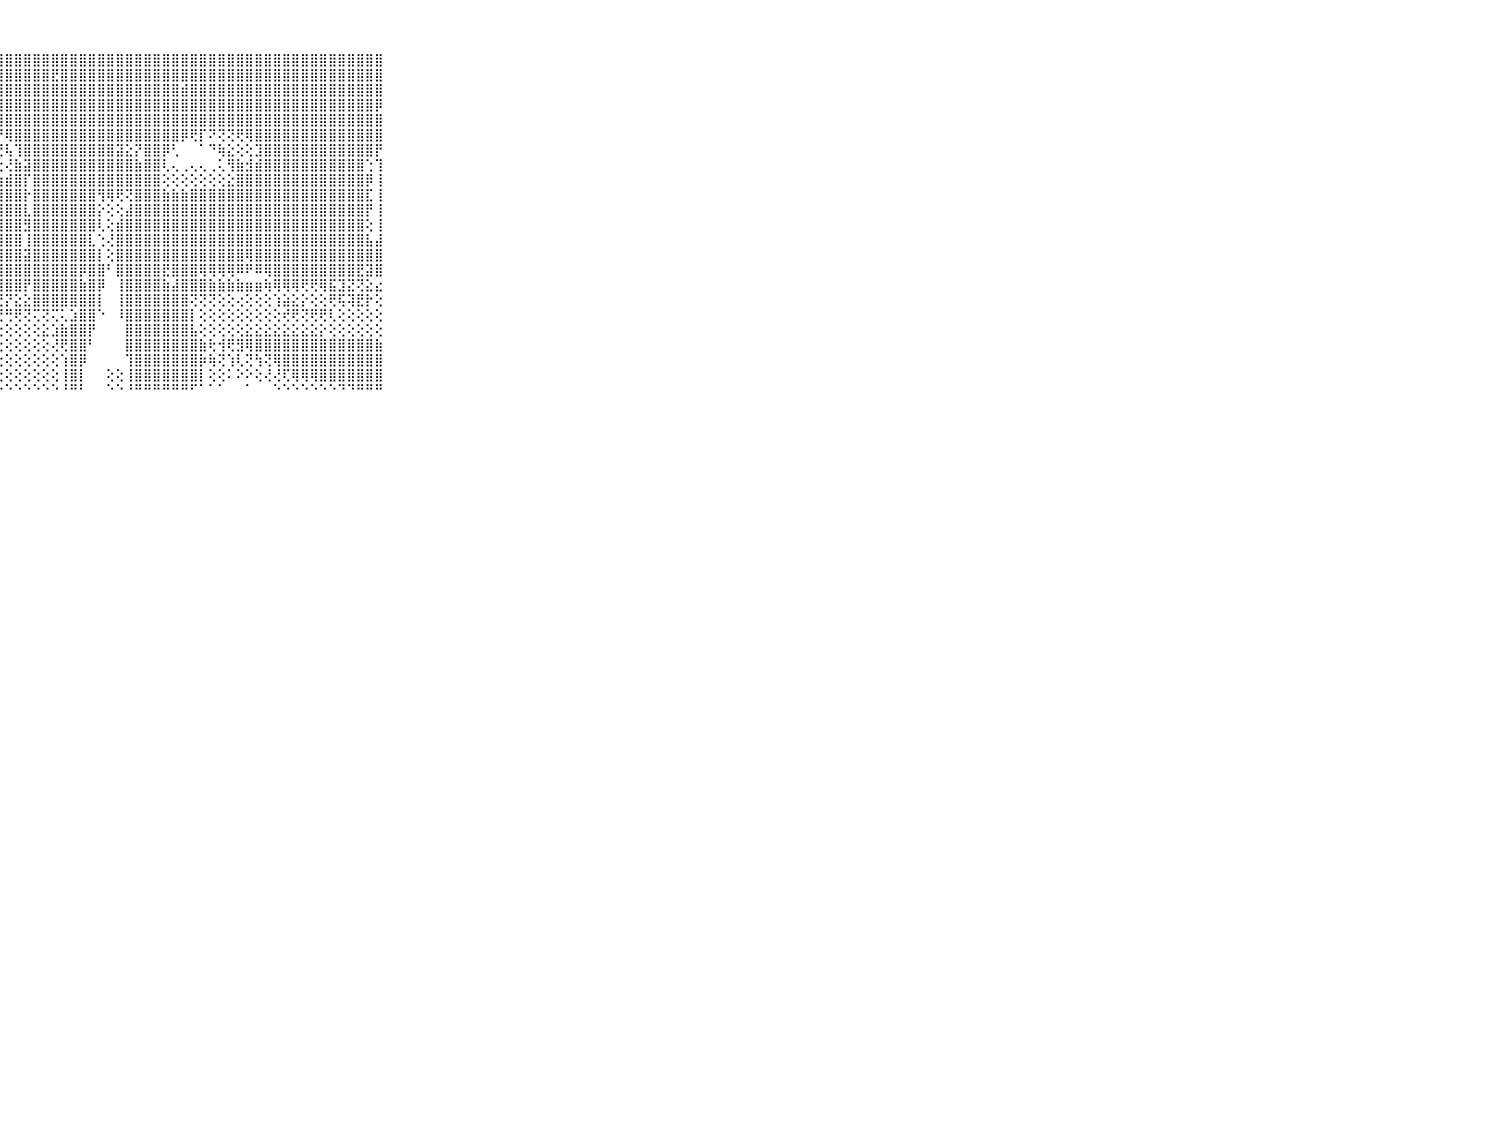

⠀⠀⠀⠀⠀⠀⠀⠀⠀⠀⠀⣵⣼⣿⣽⣿⣯⣿⣿⣿⣿⣻⣿⣿⣿⢿⣿⣿⣿⣿⣿⣿⣿⣿⣿⣿⣿⣿⣿⣿⣿⣿⣿⣿⣿⣿⣿⣿⣿⣿⣿⣿⣿⣿⣿⣿⣿⣿⣿⣿⣿⣿⣿⣿⣿⣿⣿⣿⣿⠀⠀⠀⠀⠀⠀⠀⠀⠀⠀⠀⠀
⠀⠀⠀⠀⠀⠀⠀⠀⠀⠀⠀⣻⣾⣿⣿⣿⣿⣿⣿⣿⣿⣿⣿⣿⣿⣿⣿⣿⣿⣿⣿⣿⣿⣟⣿⣿⣿⣿⣿⣿⣿⣿⣿⣿⣿⣿⣿⣿⣿⣿⣿⣿⣿⣿⣿⣿⣿⣿⣿⣿⣿⣿⣿⣿⣿⣿⣿⣿⣿⠀⠀⠀⠀⠀⠀⠀⠀⠀⠀⠀⠀
⠀⠀⠀⠀⠀⠀⠀⠀⠀⠀⠀⣿⣿⣿⣿⣿⣿⣿⣿⣿⣿⣿⣿⣿⣿⣿⣿⣿⣿⣿⣿⣿⣿⣿⣿⣿⣿⣿⣿⣿⣿⣿⣿⣿⣿⣿⣿⣾⣿⣿⣿⣿⣿⣿⣿⣿⣿⣿⣿⣿⣿⣿⣿⣿⣿⣿⣿⣿⣿⠀⠀⠀⠀⠀⠀⠀⠀⠀⠀⠀⠀
⠀⠀⠀⠀⠀⠀⠀⠀⠀⠀⠀⣿⣿⣿⣿⣿⣿⣿⣿⣿⣿⣿⣿⣿⣿⣿⣿⣿⣿⣿⣿⣿⣿⣿⣿⣿⣿⣿⣿⣿⣿⣿⣿⣿⣿⣿⣿⣿⣿⣿⣿⣿⣿⣿⣿⣿⣿⣿⣿⣿⣿⣿⣿⣿⣿⣿⣿⣿⡿⠀⠀⠀⠀⠀⠀⠀⠀⠀⠀⠀⠀
⠀⠀⠀⠀⠀⠀⠀⠀⠀⠀⠀⣿⣿⣿⣿⣿⣿⣿⣿⢿⢟⢏⢝⢝⢟⢿⢿⣿⣿⣿⣿⣿⣿⣿⣿⣿⣿⣿⣿⣿⣿⣿⣿⣿⣿⣿⣿⣿⣿⣿⣿⣿⣿⣿⣿⣿⣿⣿⣿⣿⣿⣿⣿⣿⣿⣿⣿⣿⣿⠀⠀⠀⠀⠀⠀⠀⠀⠀⠀⠀⠀
⠀⠀⠀⠀⠀⠀⠀⠀⠀⠀⠀⣿⣿⣿⣿⣿⡿⢏⢵⣵⣥⣕⣍⣍⣑⢣⢕⡝⢿⣿⣿⣿⣿⣿⣿⣿⣿⣿⣿⣿⣿⣿⣿⣿⣿⣿⣿⡿⢟⡏⠝⢝⢝⢟⢿⣿⣿⣿⣿⣿⣿⣿⣿⣿⣿⣿⣿⣿⣿⠀⠀⠀⠀⠀⠀⠀⠀⠀⠀⠀⠀
⠀⠀⠀⠀⠀⠀⠀⠀⠀⠀⠀⣿⣿⣿⣿⣿⡇⢕⢕⢕⢕⢕⢕⢕⢕⢕⢕⢝⢧⢹⣿⣿⣿⣿⣿⣿⣿⣿⣿⣿⣽⣕⡝⣿⣿⡿⢃⠀⠀⠁⠙⢷⣕⢕⢕⣹⣿⣿⣿⣿⣿⣿⣿⣿⣿⣿⣿⣿⡟⠀⠀⠀⠀⠀⠀⠀⠀⠀⠀⠀⠀
⠀⠀⠀⠀⠀⠀⠀⠀⠀⠀⠀⣿⣿⣿⣿⣿⣿⣵⣵⣵⣱⣵⣕⣕⣕⡕⢕⢕⢜⣷⣽⣿⣿⣿⣿⣿⣿⣿⣿⣿⣿⣿⣷⣿⣿⢇⢄⢀⢄⢄⢀⢅⢻⣷⣺⣾⣿⣿⣿⣿⣿⣿⣿⣿⣿⣿⣿⢑⢹⠀⠀⠀⠀⠀⠀⠀⠀⠀⠀⠀⠀
⠀⠀⠀⠀⠀⠀⠀⠀⠀⠀⠀⣿⣿⣿⣿⣿⣿⣿⣿⣿⣿⣿⣿⣿⣿⣿⣿⣷⣾⣿⡏⣿⣿⣿⣿⣿⣿⣿⣿⣿⣿⣿⣿⣿⣿⢕⢕⢕⢕⢕⢕⢕⣕⣿⣿⣿⣿⣿⣿⣿⣿⣿⣿⣿⣿⣿⣿⡿⢸⠀⠀⠀⠀⠀⠀⠀⠀⠀⠀⠀⠀
⠀⠀⠀⠀⠀⠀⠀⠀⠀⠀⠀⣿⣿⣿⣿⣿⣿⣿⣿⣿⣿⣿⣿⣿⣿⣿⣿⣿⣿⣿⡗⣿⣿⣿⣿⣿⣿⣿⢻⢿⢟⢝⣿⣿⣿⣷⣷⣷⣿⣿⣿⣿⣿⣿⣿⣿⣿⣿⣿⣿⣿⣿⣿⣿⣿⣿⣿⣏⢸⠀⠀⠀⠀⠀⠀⠀⠀⠀⠀⠀⠀
⠀⠀⠀⠀⠀⠀⠀⠀⠀⠀⠀⣿⣿⣿⣿⣿⣿⣿⣿⣿⣿⣿⣿⣿⣿⣿⣿⣿⣿⣿⣇⣿⣿⣿⣿⣿⣿⣿⡕⢕⢕⣼⣿⣿⣿⣿⣿⣿⣿⣿⣿⣿⣿⣿⣿⣿⣿⣿⣿⣿⣿⣿⣿⣿⣿⣿⣿⡟⢸⠀⠀⠀⠀⠀⠀⠀⠀⠀⠀⠀⠀
⠀⠀⠀⠀⠀⠀⠀⠀⠀⠀⠀⣿⣿⣿⣿⣿⣿⣿⣿⣿⣿⣿⣿⣿⣿⣿⣿⣿⣿⣿⣻⣿⣿⣿⣿⣿⣿⣿⢇⢕⣾⣿⣿⣿⣿⣿⣿⣿⣿⣿⣿⣿⣿⣿⣿⣿⣿⣿⣿⣿⣿⣿⣿⣿⣿⣿⣿⢕⢸⠀⠀⠀⠀⠀⠀⠀⠀⠀⠀⠀⠀
⠀⠀⠀⠀⠀⠀⠀⠀⠀⠀⠀⣿⣿⣿⣿⣿⣿⣿⣿⣿⣿⣿⣿⣿⣿⣿⣿⣿⣿⣿⢸⣿⣿⣿⣿⣿⣿⣇⢑⢜⣿⣿⣿⣿⣿⣿⣿⣿⣿⣿⣿⣿⣿⣿⣿⣿⣿⣿⣿⣿⣿⣿⣿⣿⣿⣿⣿⣧⣼⠀⠀⠀⠀⠀⠀⠀⠀⠀⠀⠀⠀
⠀⠀⠀⠀⠀⠀⠀⠀⠀⠀⠀⣿⣿⣿⣿⣿⣿⣿⣿⣿⣿⣿⣿⣿⣿⣿⣿⣿⣿⣿⣽⣿⣿⣿⣿⣿⣿⣿⡇⢕⣿⣿⣿⣿⣿⣿⣿⣿⣿⣿⣿⣿⣿⣿⢿⣿⣿⣿⣿⣿⣿⣿⣿⣿⣿⣿⣿⣿⣿⠀⠀⠀⠀⠀⠀⠀⠀⠀⠀⠀⠀
⠀⠀⠀⠀⠀⠀⠀⠀⠀⠀⠀⣿⣿⣿⣿⣿⣿⣿⣿⣿⣿⣿⣿⣿⣿⣿⣿⣿⣿⣿⣿⣿⣿⣿⣿⣿⡿⣿⣿⠃⣿⣿⣿⣿⣿⣟⣿⣿⣿⢿⢿⢿⢿⠿⠟⠿⢿⣿⣿⣿⣿⣿⣿⣿⣿⣿⣟⣽⣿⠀⠀⠀⠀⠀⠀⠀⠀⠀⠀⠀⠀
⠀⠀⠀⠀⠀⠀⠀⠀⠀⠀⠀⣿⣿⣿⣿⣿⣿⣿⣿⣿⣿⣿⣿⣿⣿⣿⣿⣿⣿⣿⡟⣿⣿⣿⣿⣿⣷⣿⡿⠀⢸⣿⣿⣿⣿⣷⣼⣿⣿⣿⣷⣷⣷⣷⣶⣶⢷⢿⢿⢿⢟⢟⢿⣯⣹⣝⢝⣕⣔⠀⠀⠀⠀⠀⠀⠀⠀⠀⠀⠀⠀
⠀⠀⠀⠀⠀⠀⠀⠀⠀⠀⠀⣿⣿⣿⣿⣿⣿⣿⣿⣷⣧⣵⣷⣾⣿⣿⣟⣝⡝⣕⣕⣿⣿⣿⣿⣿⣿⣿⡇⠀⢸⣿⣿⣿⣿⣿⣿⣿⢝⢝⢝⢕⢕⢔⢕⢕⢕⢱⣵⣕⡕⢕⢕⢟⢯⢽⣟⡗⢕⠀⠀⠀⠀⠀⠀⠀⠀⠀⠀⠀⠀
⠀⠀⠀⠀⠀⠀⠀⠀⠀⠀⠀⣿⣿⣿⣿⣿⣿⣿⣿⣿⡿⢿⢿⠿⢿⢟⢟⢛⢛⢟⢝⢍⢝⢍⢅⣱⣿⣿⠑⠀⠸⣿⣿⣿⣿⣿⣿⣿⡇⢕⢕⢕⢕⢕⢕⢕⢕⢕⢞⢟⢝⢟⢟⢇⢕⢕⢕⢕⢕⠀⠀⠀⠀⠀⠀⠀⠀⠀⠀⠀⠀
⠀⠀⠀⠀⠀⠀⠀⠀⠀⠀⠀⢙⢙⢍⢍⢕⢕⢔⢕⢕⢕⢕⢕⢕⢗⢇⢕⢕⢕⢕⢕⢕⣕⣱⣷⣿⣿⡟⠀⠀⠀⣿⣿⣿⣿⣿⣿⣿⣧⢕⢕⢕⢕⢕⣕⣕⣕⣕⣕⣕⣕⣕⡕⢕⢕⢕⢕⢕⢕⠀⠀⠀⠀⠀⠀⠀⠀⠀⠀⠀⠀
⠀⠀⠀⠀⠀⠀⠀⠀⠀⠀⠀⢕⢕⢕⢕⢕⢕⢕⢕⢕⢕⢕⢕⢕⢕⢕⢕⢕⢕⢕⢕⢕⢕⢜⢟⣿⣿⠃⠀⠀⠀⣿⣿⣿⣿⣿⣿⣿⣿⣷⢗⢺⢟⣻⢿⣿⣿⣿⣿⣿⣿⣿⣿⣿⣿⣿⣿⣿⣷⠀⠀⠀⠀⠀⠀⠀⠀⠀⠀⠀⠀
⠀⠀⠀⠀⠀⠀⠀⠀⠀⠀⠀⢕⢕⢕⢕⢕⢕⢕⢕⢕⢕⢕⢕⢕⢕⢕⢕⢕⢕⢕⢕⢕⢕⢕⢱⣿⡿⠀⠀⠀⠀⢹⣿⣿⣿⣿⣿⣿⣿⡷⢷⢝⢱⢇⢝⢳⢝⢿⣿⣿⣿⣿⣿⣿⣿⣿⣿⣿⣿⠀⠀⠀⠀⠀⠀⠀⠀⠀⠀⠀⠀
⠀⠀⠀⠀⠀⠀⠀⠀⠀⠀⠀⢕⢕⢕⢕⢕⢕⢕⢕⢕⢕⢕⢕⢕⢕⢕⢕⢕⢕⢕⢕⢕⢕⢕⢸⣿⡇⠀⠀⢕⢕⢸⣿⣿⣿⣿⣿⣿⣿⡇⢕⢕⠅⠕⠕⢕⢜⢜⢏⢿⢿⢿⣿⣿⣿⣿⣿⣿⣿⠀⠀⠀⠀⠀⠀⠀⠀⠀⠀⠀⠀
⠀⠀⠀⠀⠀⠀⠀⠀⠀⠀⠀⠑⠑⠑⠑⠑⠑⠑⠑⠑⠑⠑⠑⠑⠑⠑⠑⠑⠑⠑⠑⠑⠑⠑⠘⠛⠃⠀⠀⠑⠑⠘⠛⠛⠛⠛⠛⠛⠋⠁⠁⠁⠀⠀⠁⠀⠀⠑⠑⠑⠑⠑⠑⠑⠙⠙⠛⠛⠛⠀⠀⠀⠀⠀⠀⠀⠀⠀⠀⠀⠀